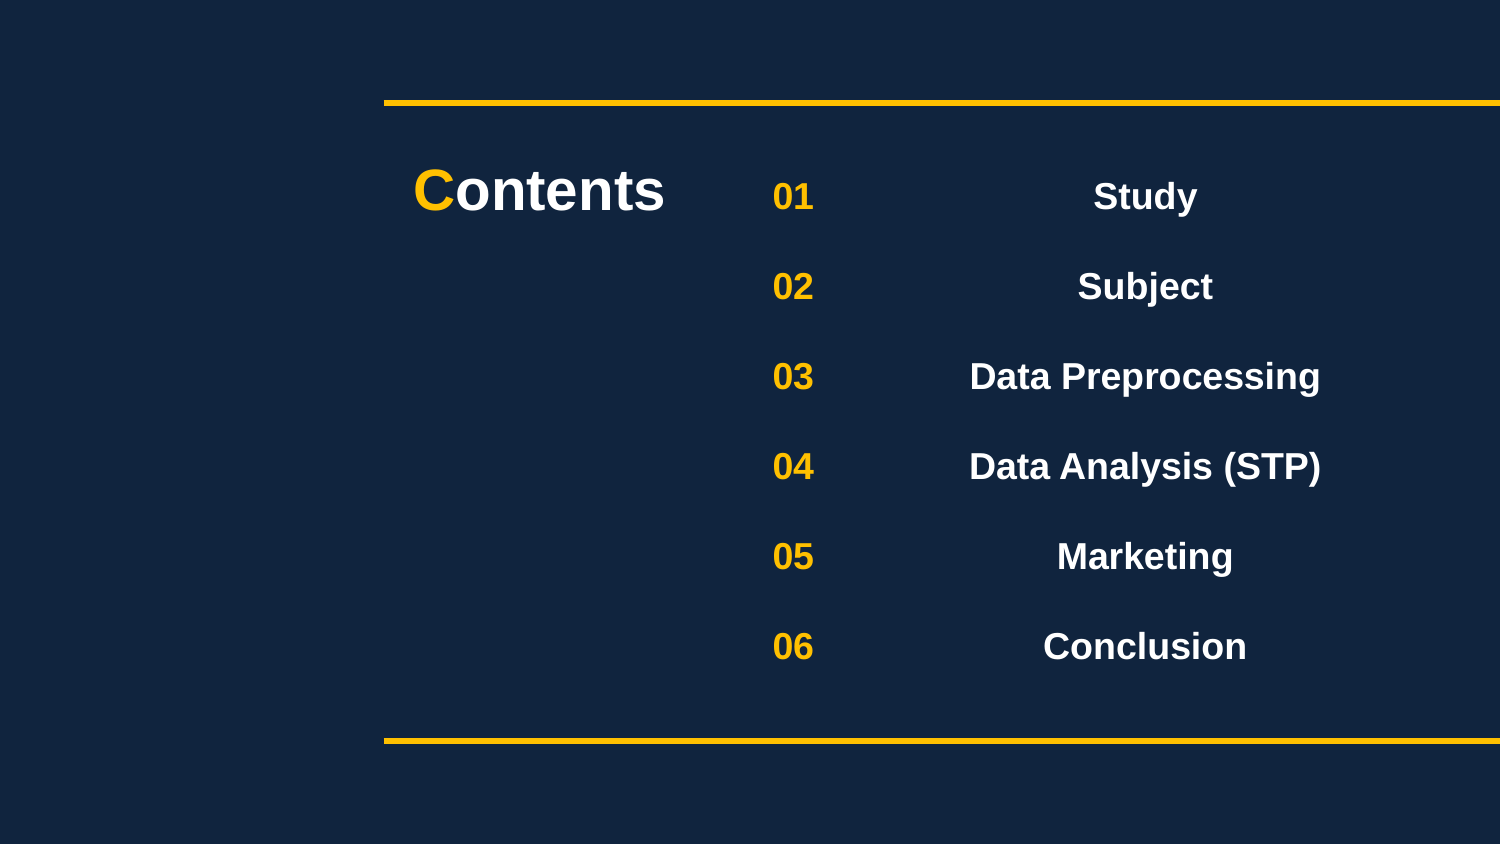

Contents
Study

Subject

Data Preprocessing

Data Analysis (STP)

Marketing

Conclusion
01

02

03

04

05

06